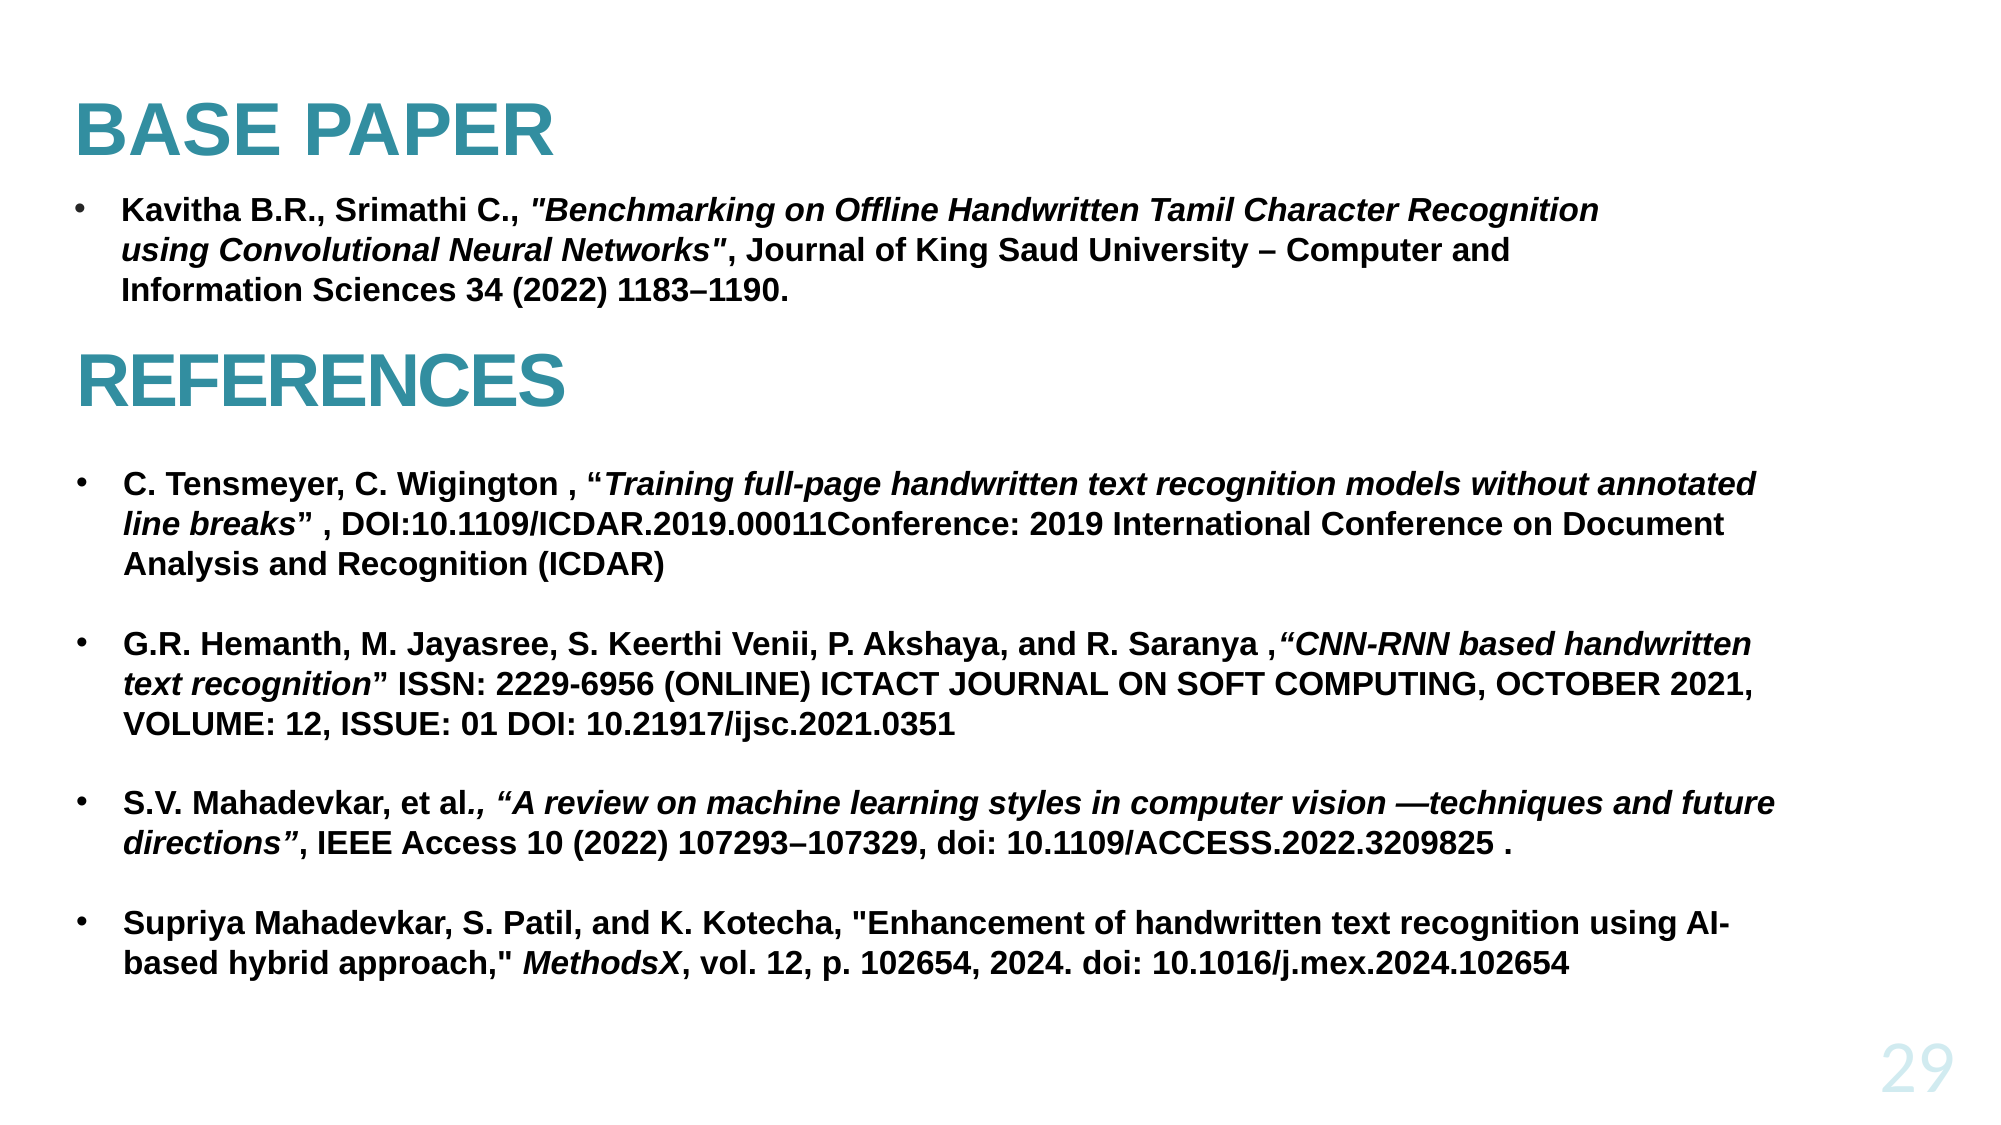

BASE PAPER
Kavitha B.R., Srimathi C., "Benchmarking on Offline Handwritten Tamil Character Recognition using Convolutional Neural Networks", Journal of King Saud University – Computer and Information Sciences 34 (2022) 1183–1190.
# REFERENCES

C. Tensmeyer, C. Wigington , “Training full-page handwritten text recognition models without annotated line breaks” , DOI:10.1109/ICDAR.2019.00011Conference: 2019 International Conference on Document Analysis and Recognition (ICDAR)

G.R. Hemanth, M. Jayasree, S. Keerthi Venii, P. Akshaya, and R. Saranya ,“CNN-RNN based handwritten text recognition” ISSN: 2229-6956 (ONLINE) ICTACT JOURNAL ON SOFT COMPUTING, OCTOBER 2021, VOLUME: 12, ISSUE: 01 DOI: 10.21917/ijsc.2021.0351

S.V. Mahadevkar, et al., “A review on machine learning styles in computer vision —techniques and future directions”, IEEE Access 10 (2022) 107293–107329, doi: 10.1109/ACCESS.2022.3209825 .

Supriya Mahadevkar, S. Patil, and K. Kotecha, "Enhancement of handwritten text recognition using AI-based hybrid approach," MethodsX, vol. 12, p. 102654, 2024. doi: 10.1016/j.mex.2024.102654
29